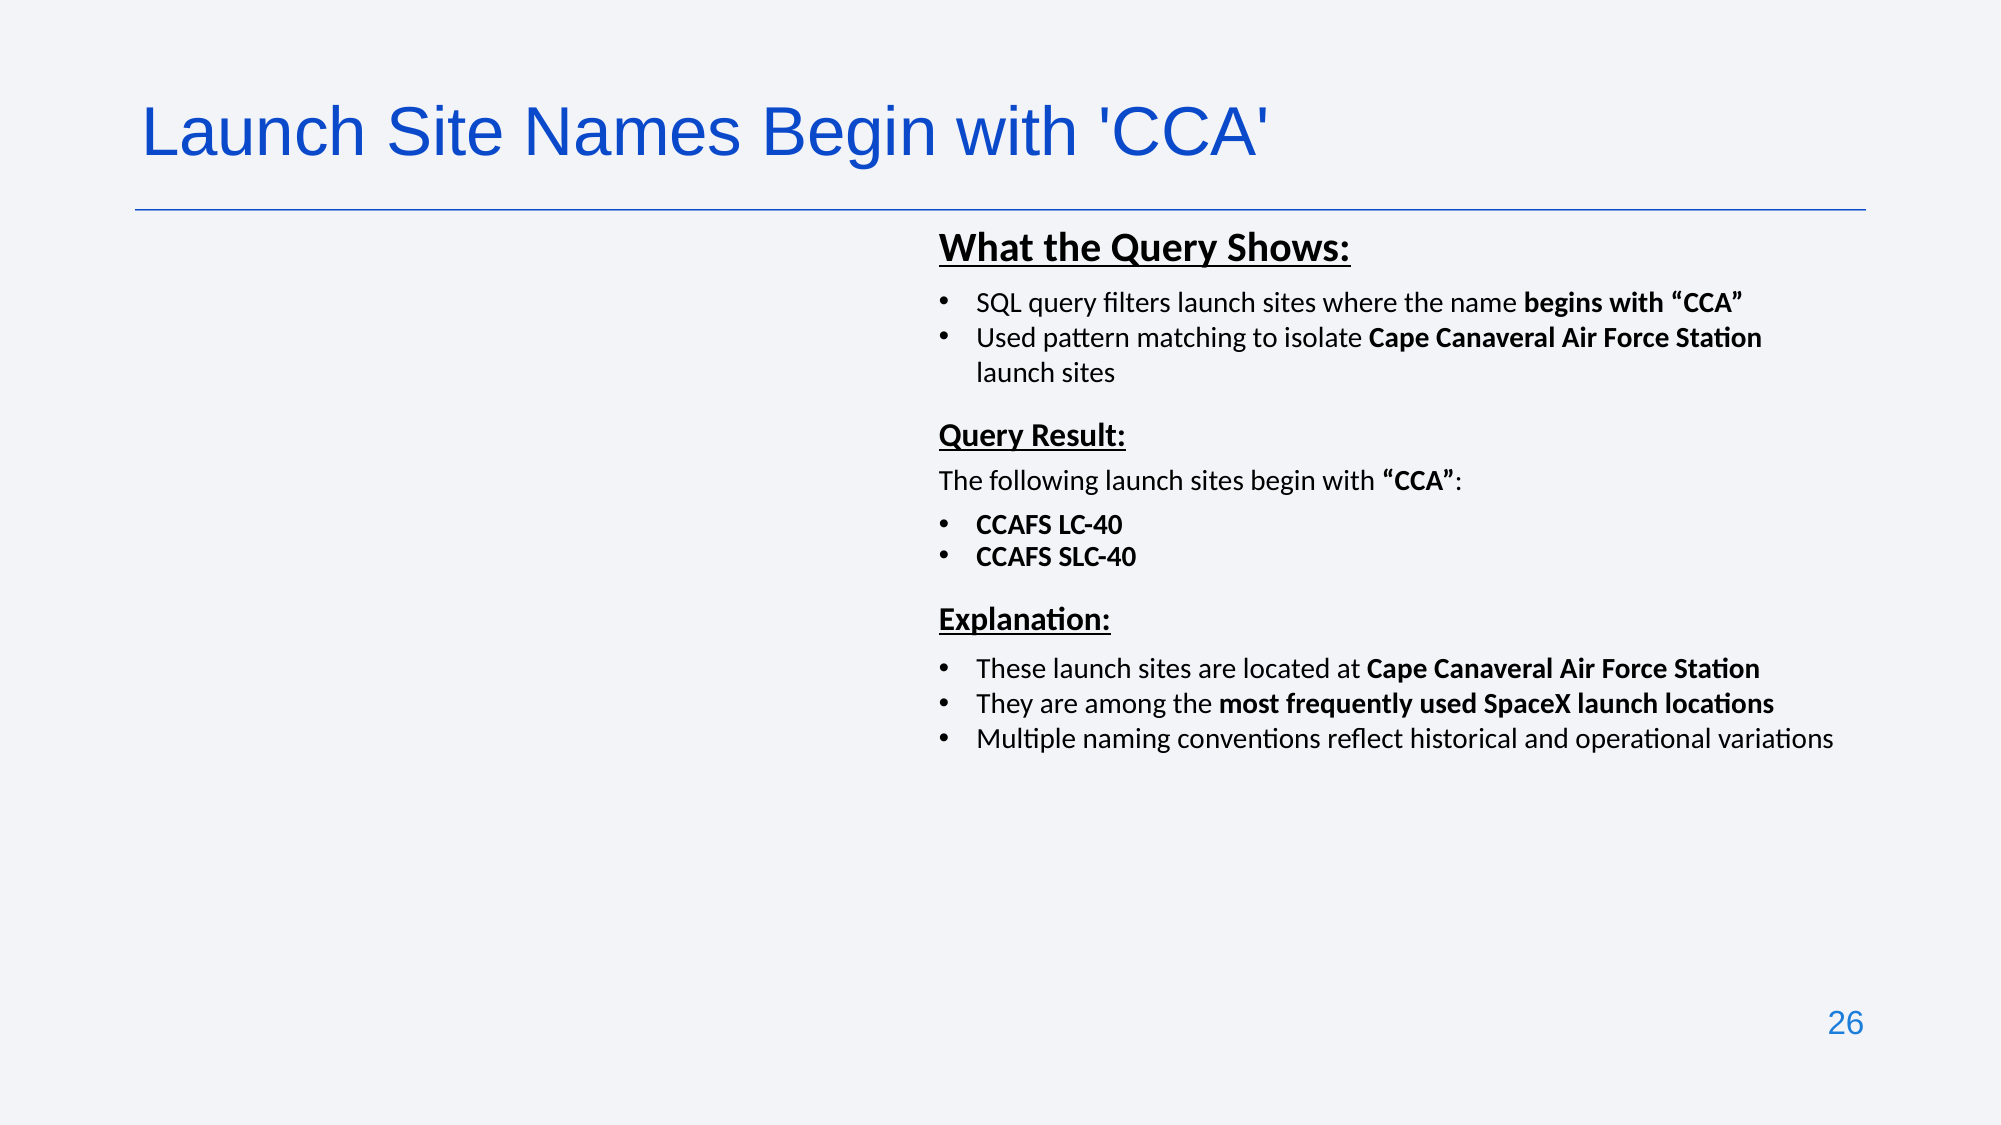

Launch Site Names Begin with 'CCA'
What the Query Shows:
SQL query filters launch sites where the name begins with “CCA”
Used pattern matching to isolate Cape Canaveral Air Force Station launch sites
Query Result:
The following launch sites begin with “CCA”:
CCAFS LC-40
CCAFS SLC-40
Explanation:
These launch sites are located at Cape Canaveral Air Force Station
They are among the most frequently used SpaceX launch locations
Multiple naming conventions reflect historical and operational variations
26